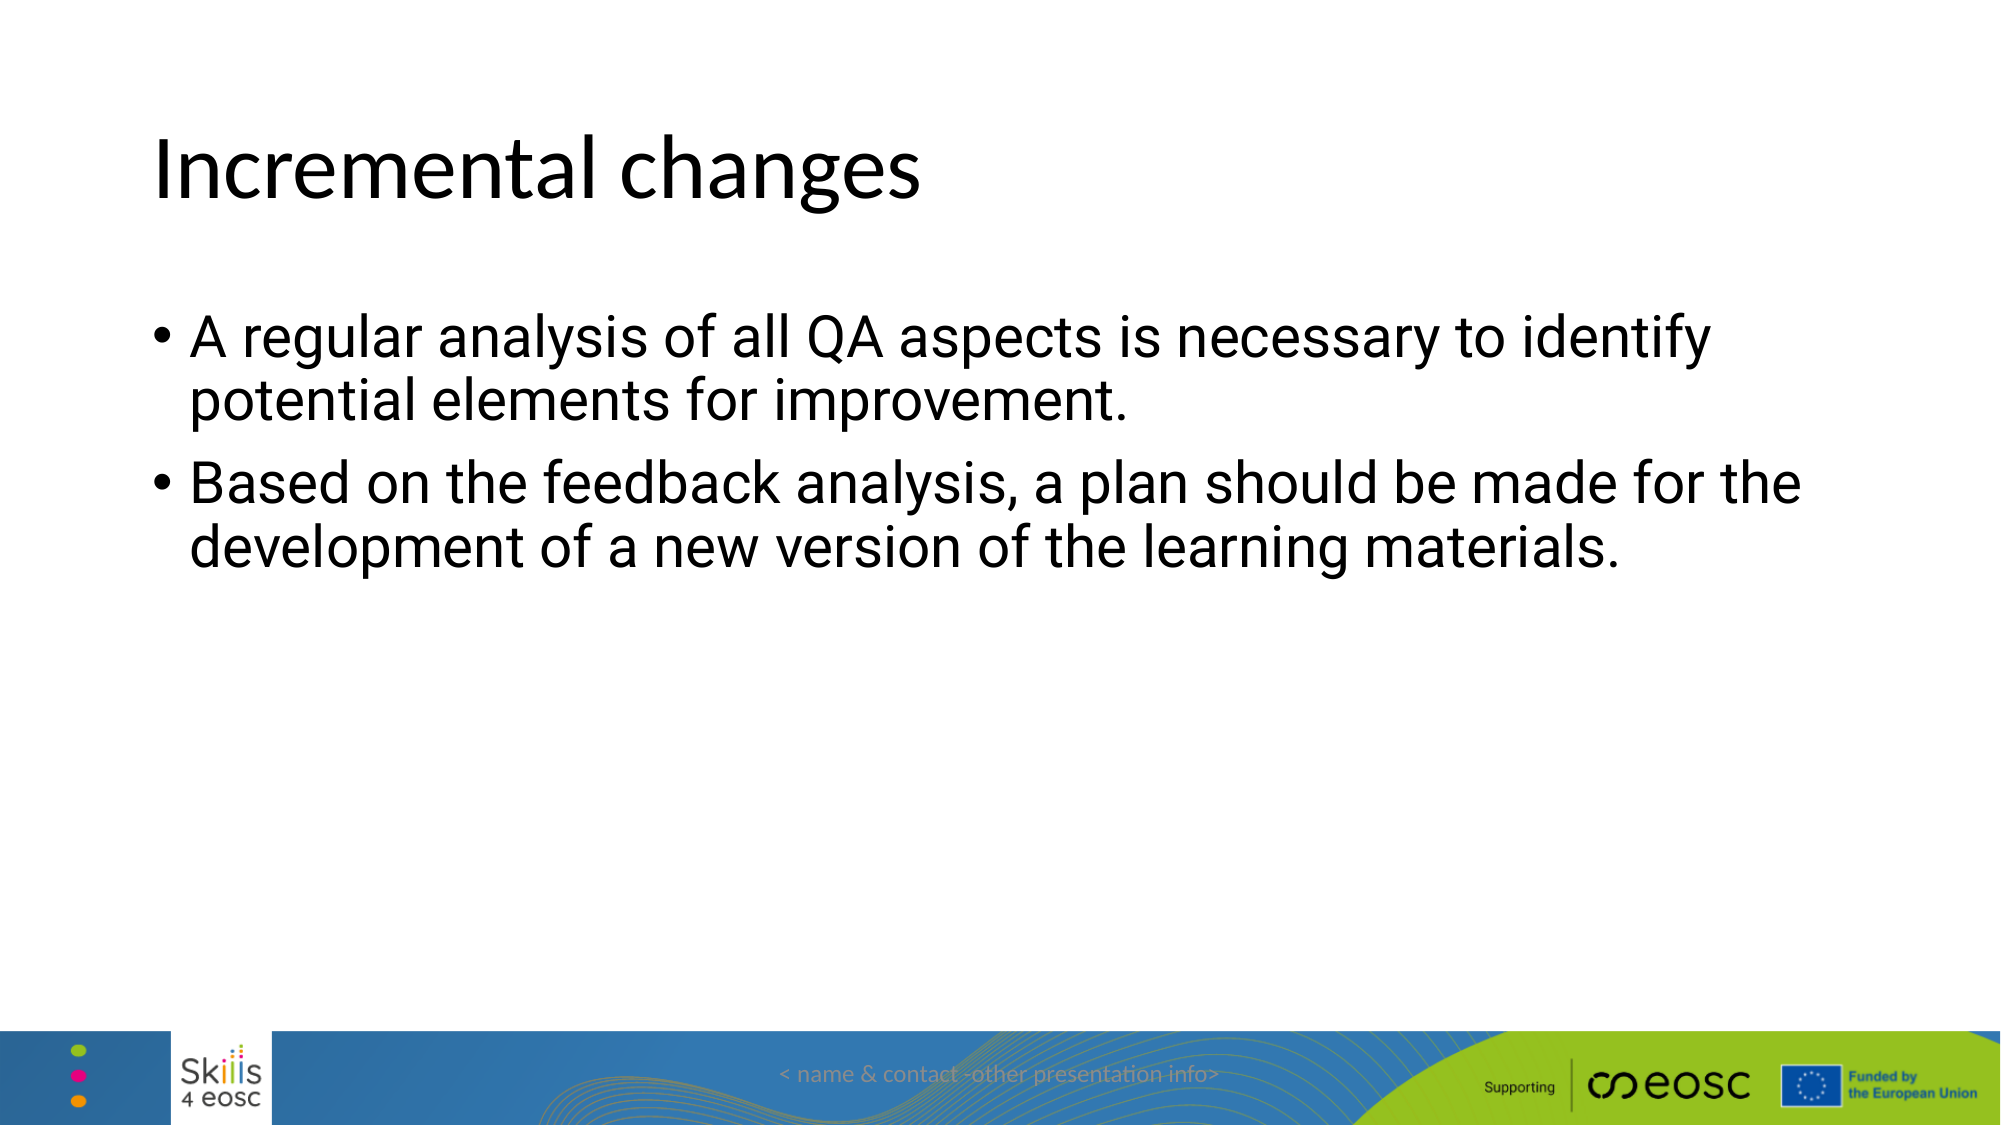

# Incremental changes
A regular analysis of all QA aspects is necessary to identify potential elements for improvement.
Based on the feedback analysis, a plan should be made for the development of a new version of the learning materials.
< name & contact -other presentation info>